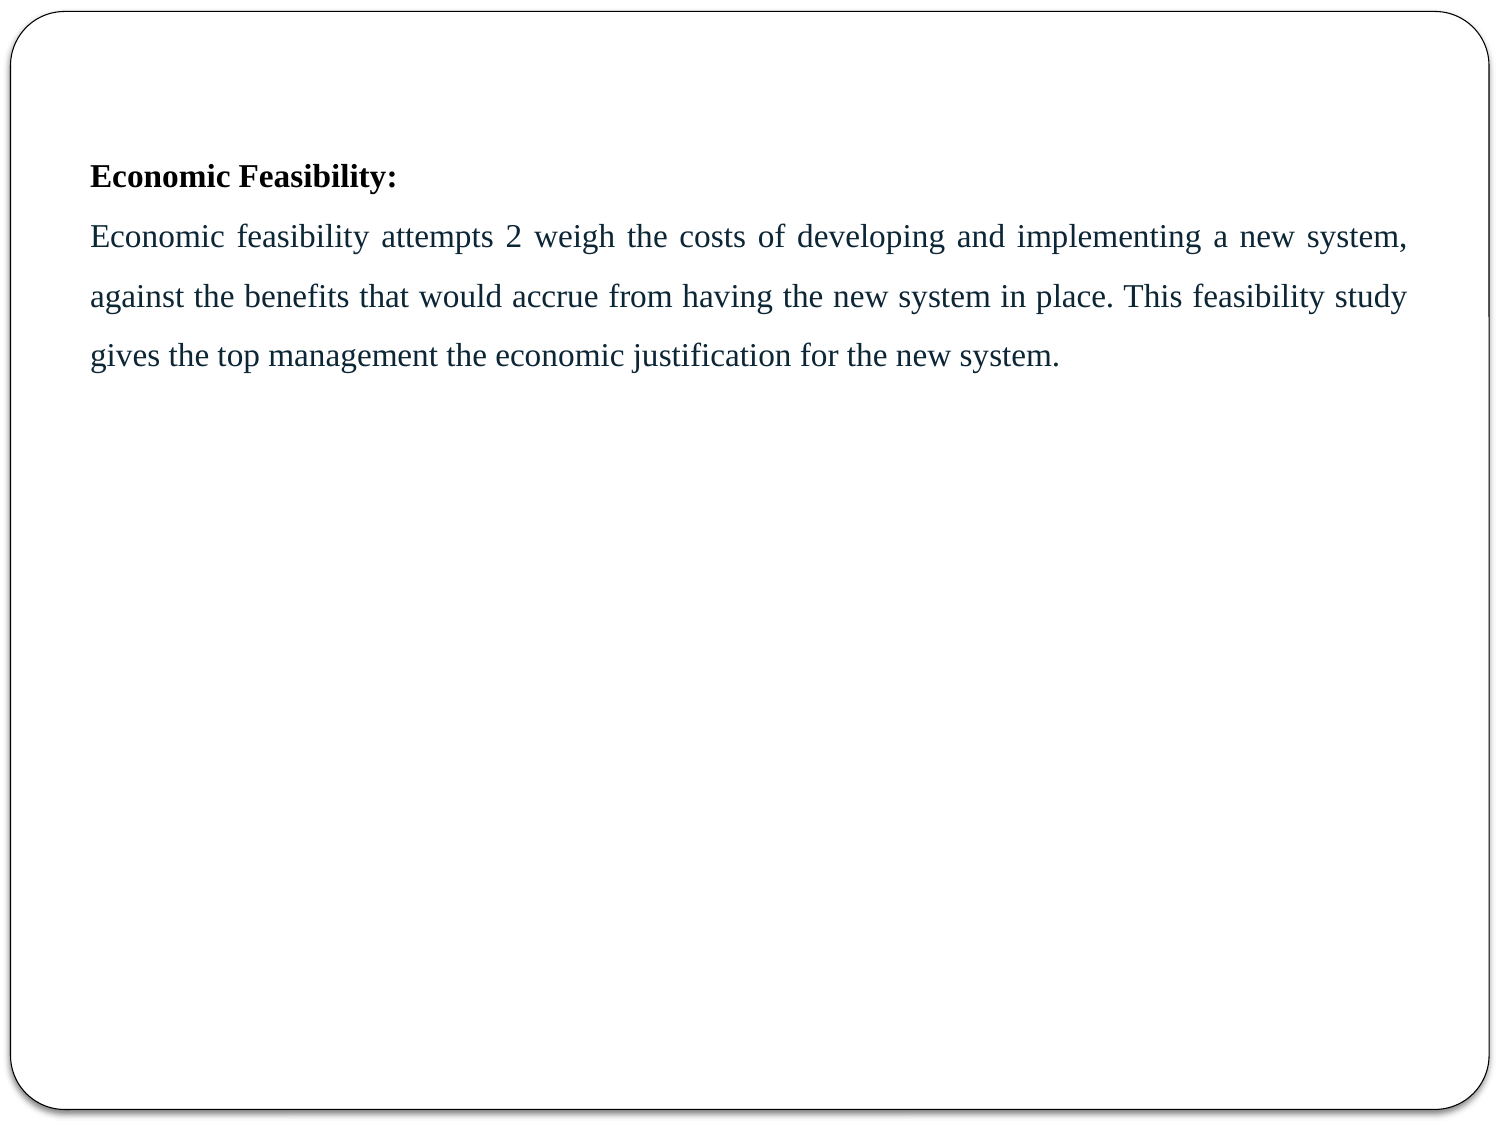

Economic Feasibility:
Economic feasibility attempts 2 weigh the costs of developing and implementing a new system, against the benefits that would accrue from having the new system in place. This feasibility study gives the top management the economic justification for the new system.